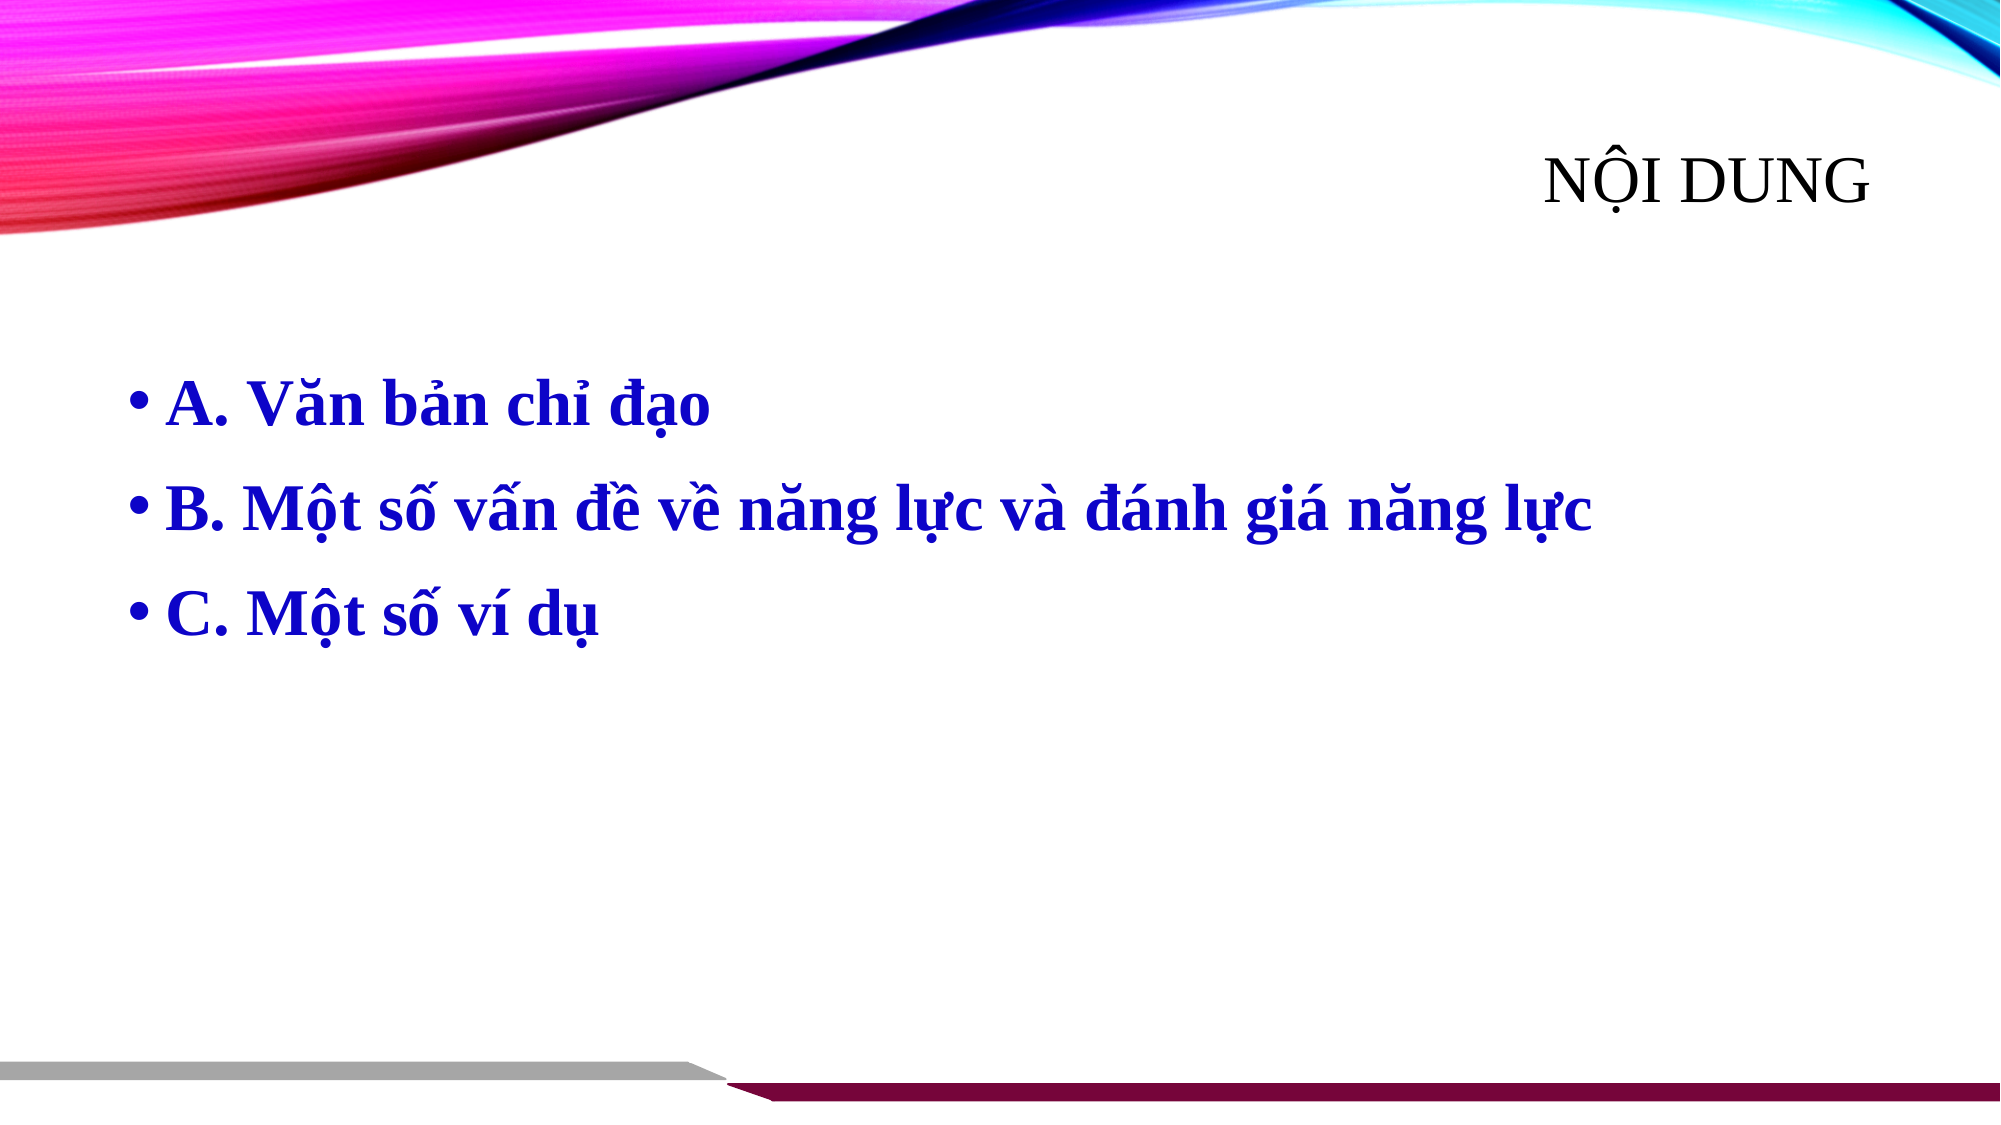

# NỘI DUNG
A. Văn bản chỉ đạo
B. Một số vấn đề về năng lực và đánh giá năng lực
C. Một số ví dụ